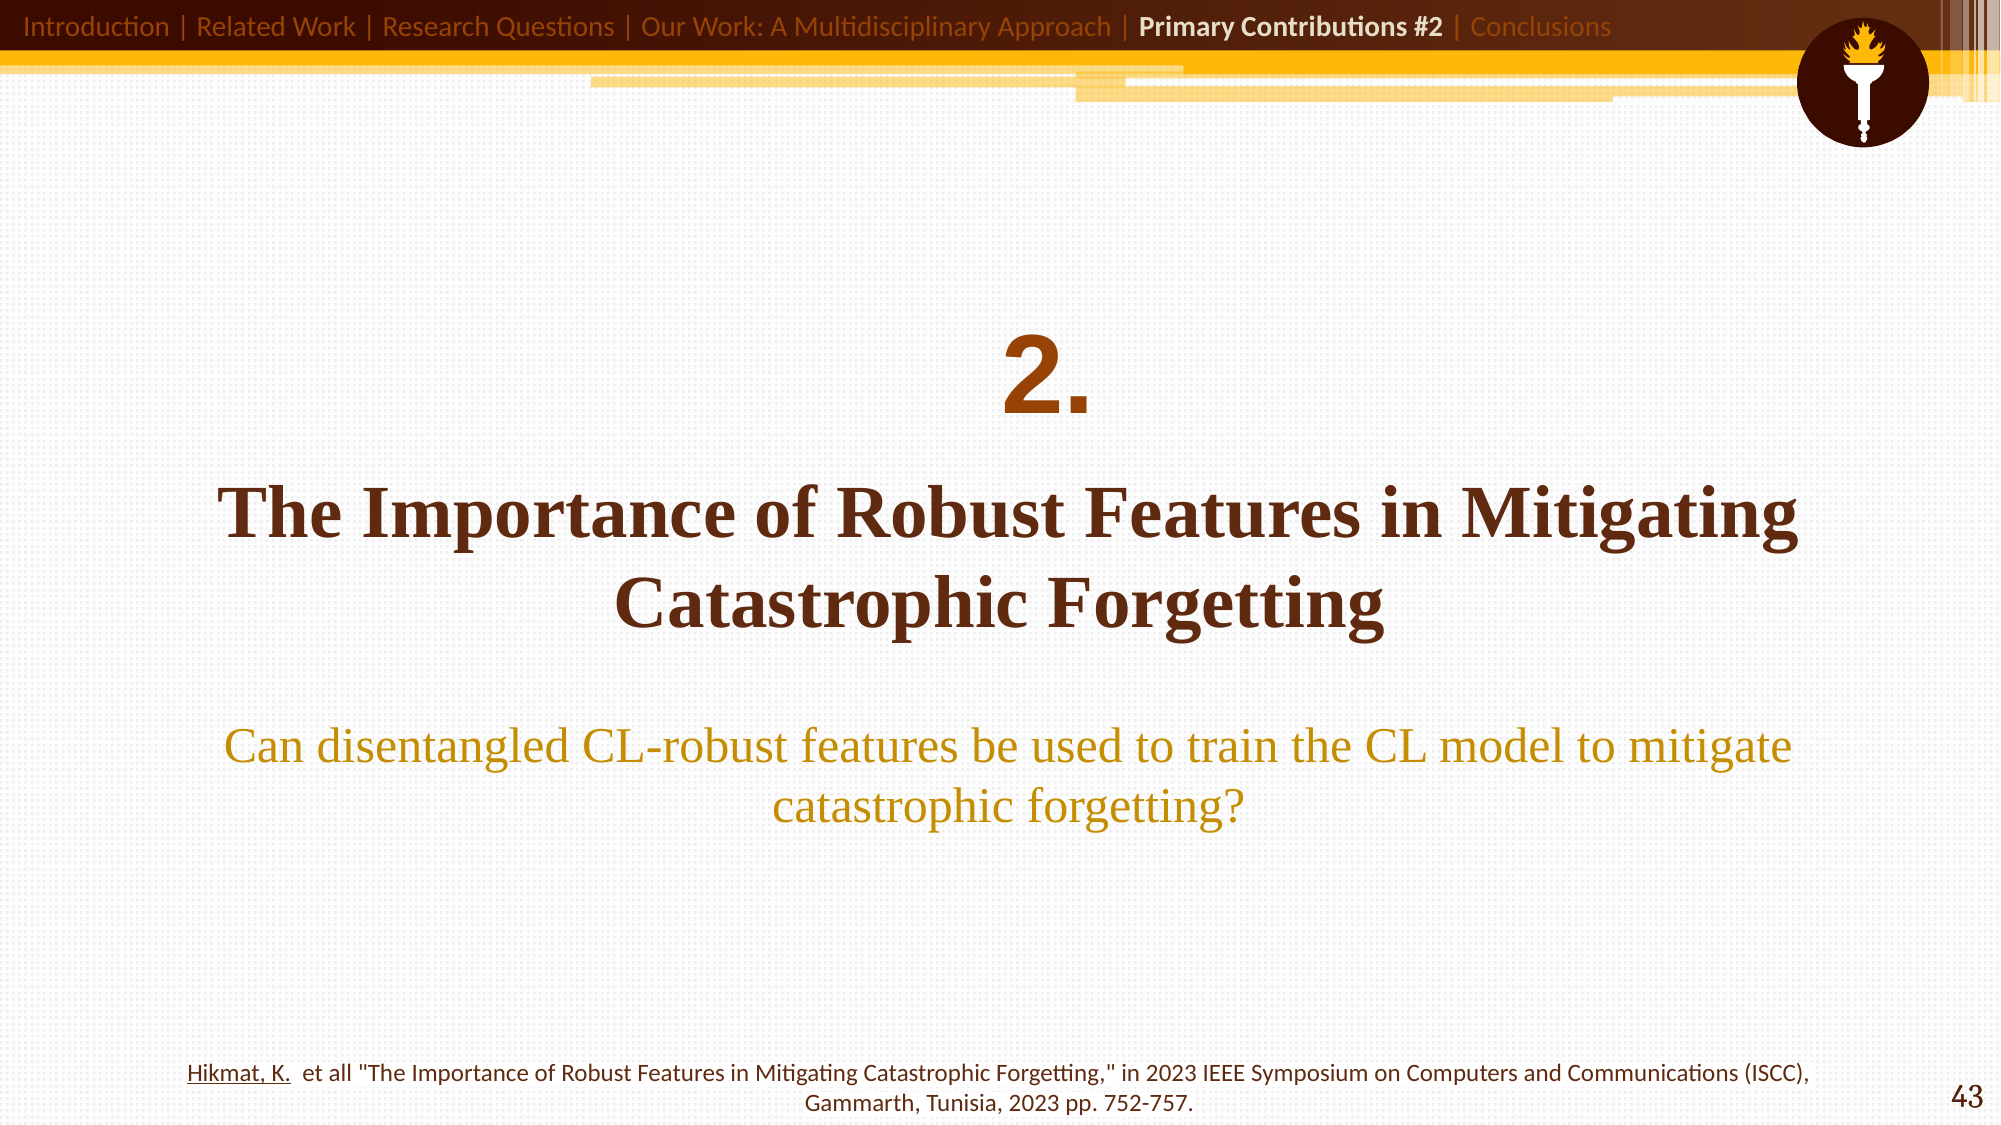

Introduction | Related Work | Research Questions | Our Work: A Multidisciplinary Approach | Primary Contributions #2 | Conclusions
2.
# The Importance of Robust Features in Mitigating Catastrophic Forgetting  Can disentangled CL-robust features be used to train the CL model to mitigate catastrophic forgetting?
Hikmat, K.  et all "The Importance of Robust Features in Mitigating Catastrophic Forgetting," in 2023 IEEE Symposium on Computers and Communications (ISCC), Gammarth, Tunisia, 2023 pp. 752-757.